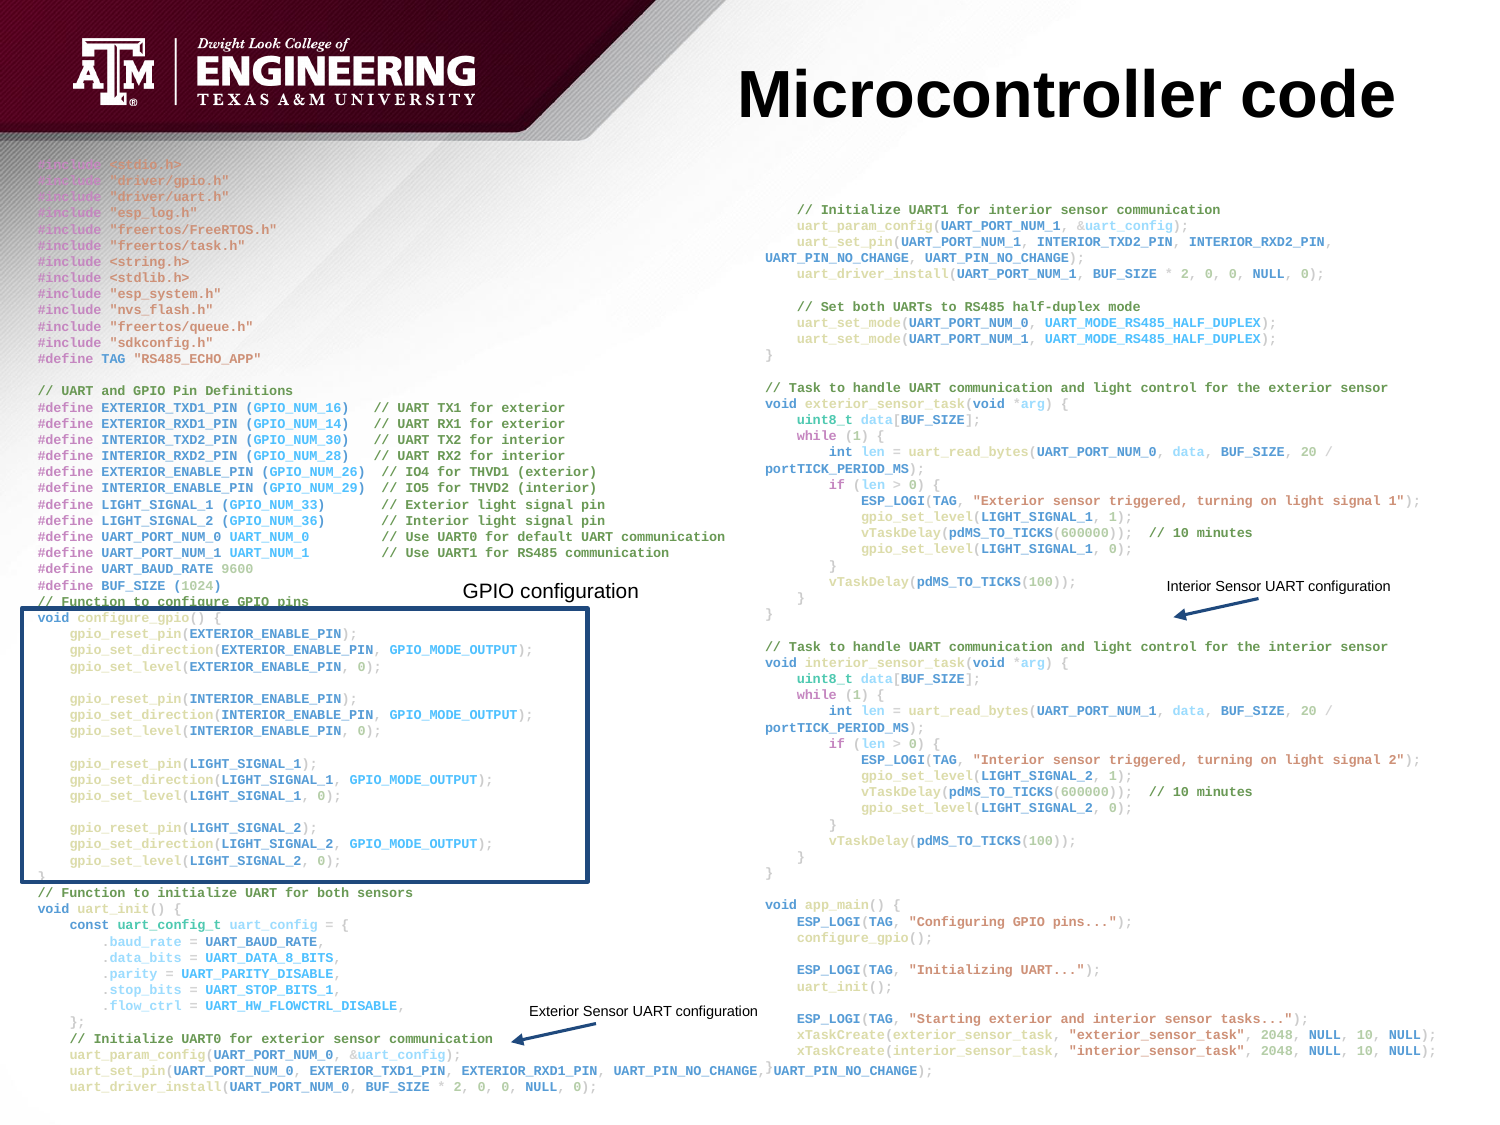

# Microcontroller code
#include <stdio.h>
#include "driver/gpio.h"
#include "driver/uart.h"
#include "esp_log.h"
#include "freertos/FreeRTOS.h"
#include "freertos/task.h"
#include <string.h>
#include <stdlib.h>
#include "esp_system.h"
#include "nvs_flash.h"
#include "freertos/queue.h"
#include "sdkconfig.h"
#define TAG "RS485_ECHO_APP"

// UART and GPIO Pin Definitions
#define EXTERIOR_TXD1_PIN (GPIO_NUM_16)   // UART TX1 for exterior
#define EXTERIOR_RXD1_PIN (GPIO_NUM_14)   // UART RX1 for exterior
#define INTERIOR_TXD2_PIN (GPIO_NUM_30)   // UART TX2 for interior
#define INTERIOR_RXD2_PIN (GPIO_NUM_28)   // UART RX2 for interior
#define EXTERIOR_ENABLE_PIN (GPIO_NUM_26)  // IO4 for THVD1 (exterior)
#define INTERIOR_ENABLE_PIN (GPIO_NUM_29)  // IO5 for THVD2 (interior)
#define LIGHT_SIGNAL_1 (GPIO_NUM_33)       // Exterior light signal pin
#define LIGHT_SIGNAL_2 (GPIO_NUM_36)       // Interior light signal pin
#define UART_PORT_NUM_0 UART_NUM_0         // Use UART0 for default UART communication
#define UART_PORT_NUM_1 UART_NUM_1         // Use UART1 for RS485 communication
#define UART_BAUD_RATE 9600
#define BUF_SIZE (1024)
// Function to configure GPIO pins
void configure_gpio() {
    gpio_reset_pin(EXTERIOR_ENABLE_PIN);
    gpio_set_direction(EXTERIOR_ENABLE_PIN, GPIO_MODE_OUTPUT);
    gpio_set_level(EXTERIOR_ENABLE_PIN, 0);

    gpio_reset_pin(INTERIOR_ENABLE_PIN);
    gpio_set_direction(INTERIOR_ENABLE_PIN, GPIO_MODE_OUTPUT);
    gpio_set_level(INTERIOR_ENABLE_PIN, 0);

    gpio_reset_pin(LIGHT_SIGNAL_1);
    gpio_set_direction(LIGHT_SIGNAL_1, GPIO_MODE_OUTPUT);
    gpio_set_level(LIGHT_SIGNAL_1, 0);

    gpio_reset_pin(LIGHT_SIGNAL_2);
    gpio_set_direction(LIGHT_SIGNAL_2, GPIO_MODE_OUTPUT);
    gpio_set_level(LIGHT_SIGNAL_2, 0);
}
// Function to initialize UART for both sensors
void uart_init() {
    const uart_config_t uart_config = {
        .baud_rate = UART_BAUD_RATE,
        .data_bits = UART_DATA_8_BITS,
        .parity = UART_PARITY_DISABLE,
        .stop_bits = UART_STOP_BITS_1,
        .flow_ctrl = UART_HW_FLOWCTRL_DISABLE,
    };
    // Initialize UART0 for exterior sensor communication
    uart_param_config(UART_PORT_NUM_0, &uart_config);
    uart_set_pin(UART_PORT_NUM_0, EXTERIOR_TXD1_PIN, EXTERIOR_RXD1_PIN, UART_PIN_NO_CHANGE, UART_PIN_NO_CHANGE);
    uart_driver_install(UART_PORT_NUM_0, BUF_SIZE * 2, 0, 0, NULL, 0);

    // Initialize UART1 for interior sensor communication
    uart_param_config(UART_PORT_NUM_1, &uart_config);
    uart_set_pin(UART_PORT_NUM_1, INTERIOR_TXD2_PIN, INTERIOR_RXD2_PIN, UART_PIN_NO_CHANGE, UART_PIN_NO_CHANGE);
    uart_driver_install(UART_PORT_NUM_1, BUF_SIZE * 2, 0, 0, NULL, 0);

    // Set both UARTs to RS485 half-duplex mode
    uart_set_mode(UART_PORT_NUM_0, UART_MODE_RS485_HALF_DUPLEX);
    uart_set_mode(UART_PORT_NUM_1, UART_MODE_RS485_HALF_DUPLEX);
}

// Task to handle UART communication and light control for the exterior sensor
void exterior_sensor_task(void *arg) {
    uint8_t data[BUF_SIZE];
    while (1) {
        int len = uart_read_bytes(UART_PORT_NUM_0, data, BUF_SIZE, 20 / portTICK_PERIOD_MS);
        if (len > 0) {
            ESP_LOGI(TAG, "Exterior sensor triggered, turning on light signal 1");
            gpio_set_level(LIGHT_SIGNAL_1, 1);
            vTaskDelay(pdMS_TO_TICKS(600000));  // 10 minutes
            gpio_set_level(LIGHT_SIGNAL_1, 0);
        }
        vTaskDelay(pdMS_TO_TICKS(100));
    }
}

// Task to handle UART communication and light control for the interior sensor
void interior_sensor_task(void *arg) {
    uint8_t data[BUF_SIZE];
    while (1) {
        int len = uart_read_bytes(UART_PORT_NUM_1, data, BUF_SIZE, 20 / portTICK_PERIOD_MS);
        if (len > 0) {
            ESP_LOGI(TAG, "Interior sensor triggered, turning on light signal 2");
            gpio_set_level(LIGHT_SIGNAL_2, 1);
            vTaskDelay(pdMS_TO_TICKS(600000));  // 10 minutes
            gpio_set_level(LIGHT_SIGNAL_2, 0);
        }
        vTaskDelay(pdMS_TO_TICKS(100));
    }
}

void app_main() {
    ESP_LOGI(TAG, "Configuring GPIO pins...");
    configure_gpio();

    ESP_LOGI(TAG, "Initializing UART...");
    uart_init();

    ESP_LOGI(TAG, "Starting exterior and interior sensor tasks...");
    xTaskCreate(exterior_sensor_task, "exterior_sensor_task", 2048, NULL, 10, NULL);
    xTaskCreate(interior_sensor_task, "interior_sensor_task", 2048, NULL, 10, NULL);
}

Interior Sensor UART configuration
GPIO configuration

Exterior Sensor UART configuration